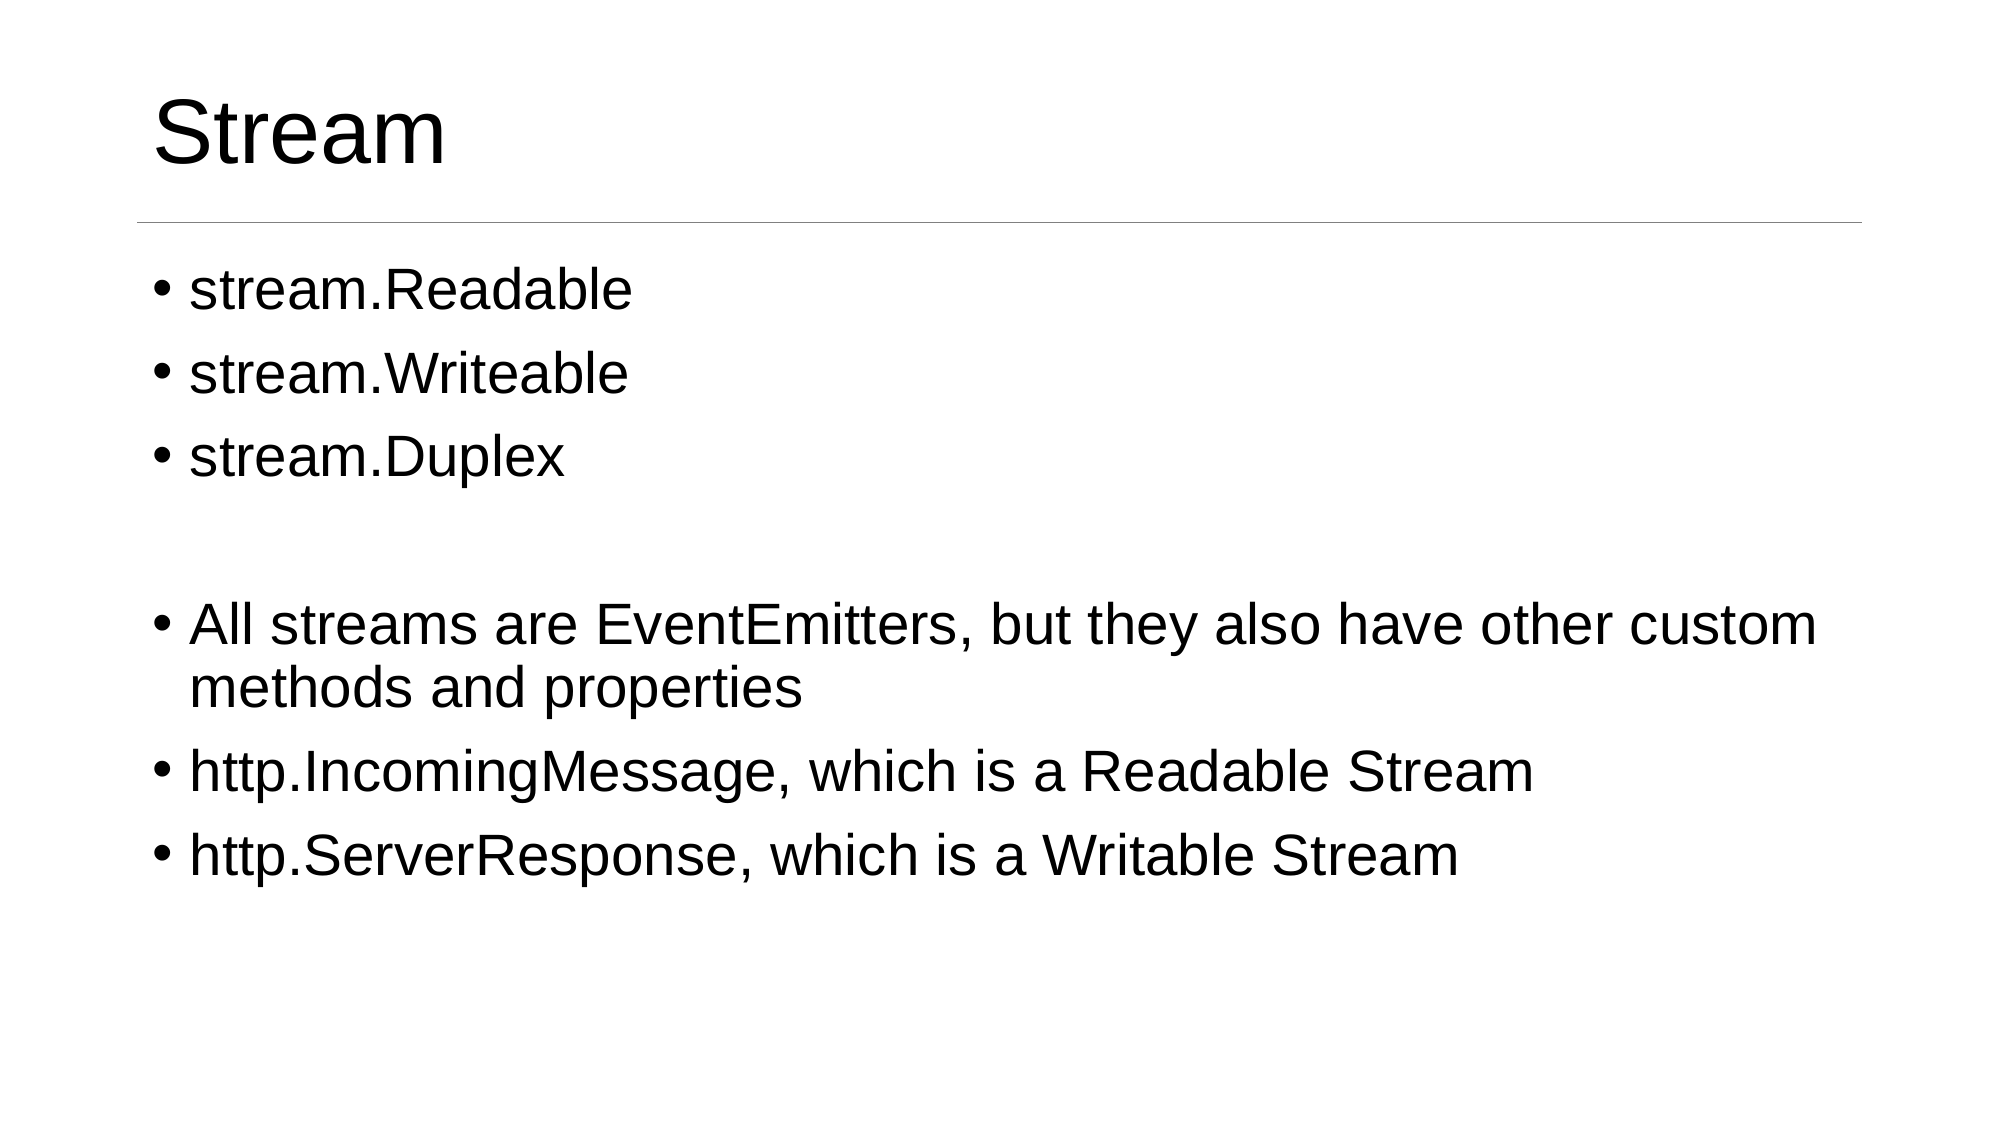

# Stream
stream.Readable
stream.Writeable
stream.Duplex

All streams are EventEmitters, but they also have other custom methods and properties
http.IncomingMessage, which is a Readable Stream
http.ServerResponse, which is a Writable Stream